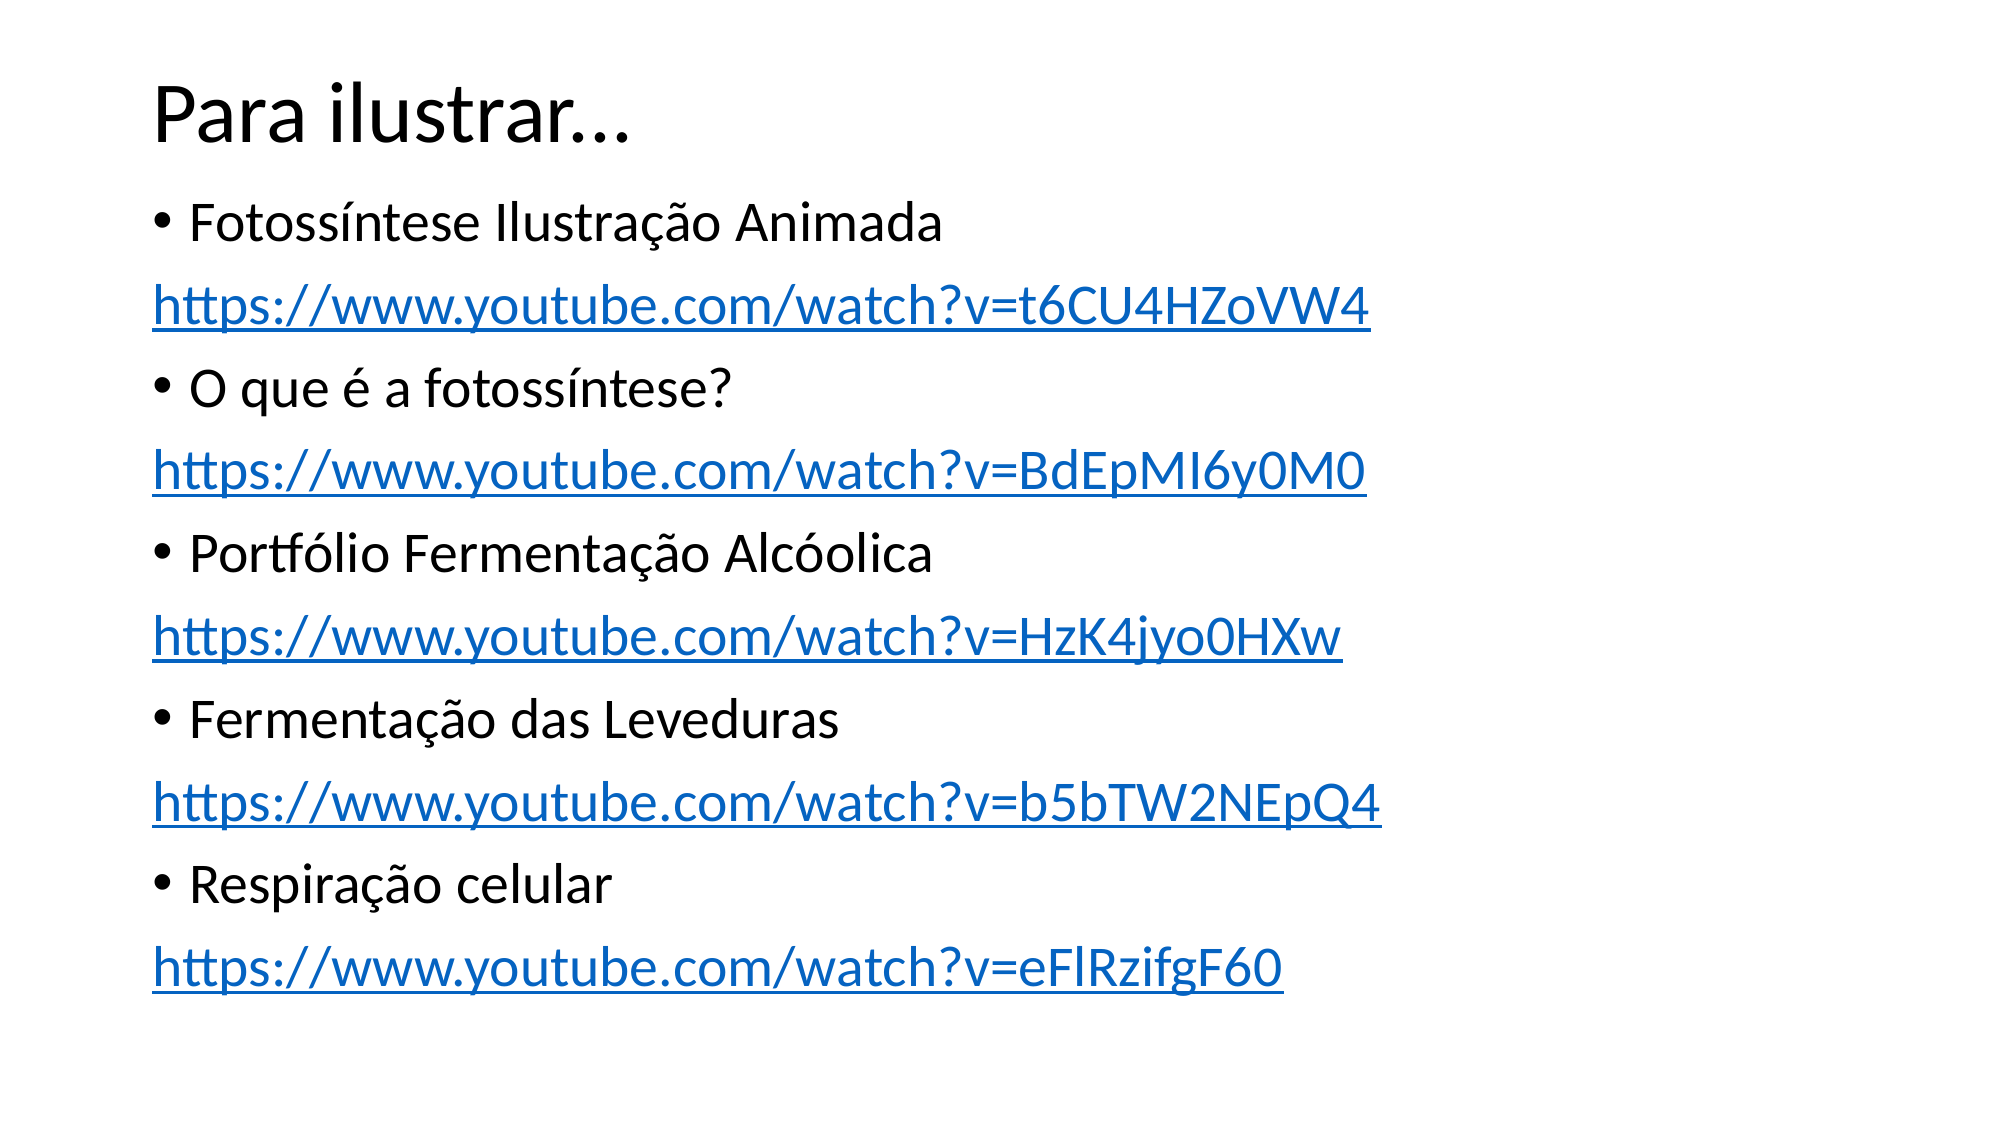

# Para ilustrar...
Fotossíntese Ilustração Animada
https://www.youtube.com/watch?v=t6CU4HZoVW4
O que é a fotossíntese?
https://www.youtube.com/watch?v=BdEpMI6y0M0
Portfólio Fermentação Alcóolica
https://www.youtube.com/watch?v=HzK4jyo0HXw
Fermentação das Leveduras
https://www.youtube.com/watch?v=b5bTW2NEpQ4
Respiração celular
https://www.youtube.com/watch?v=eFlRzifgF60